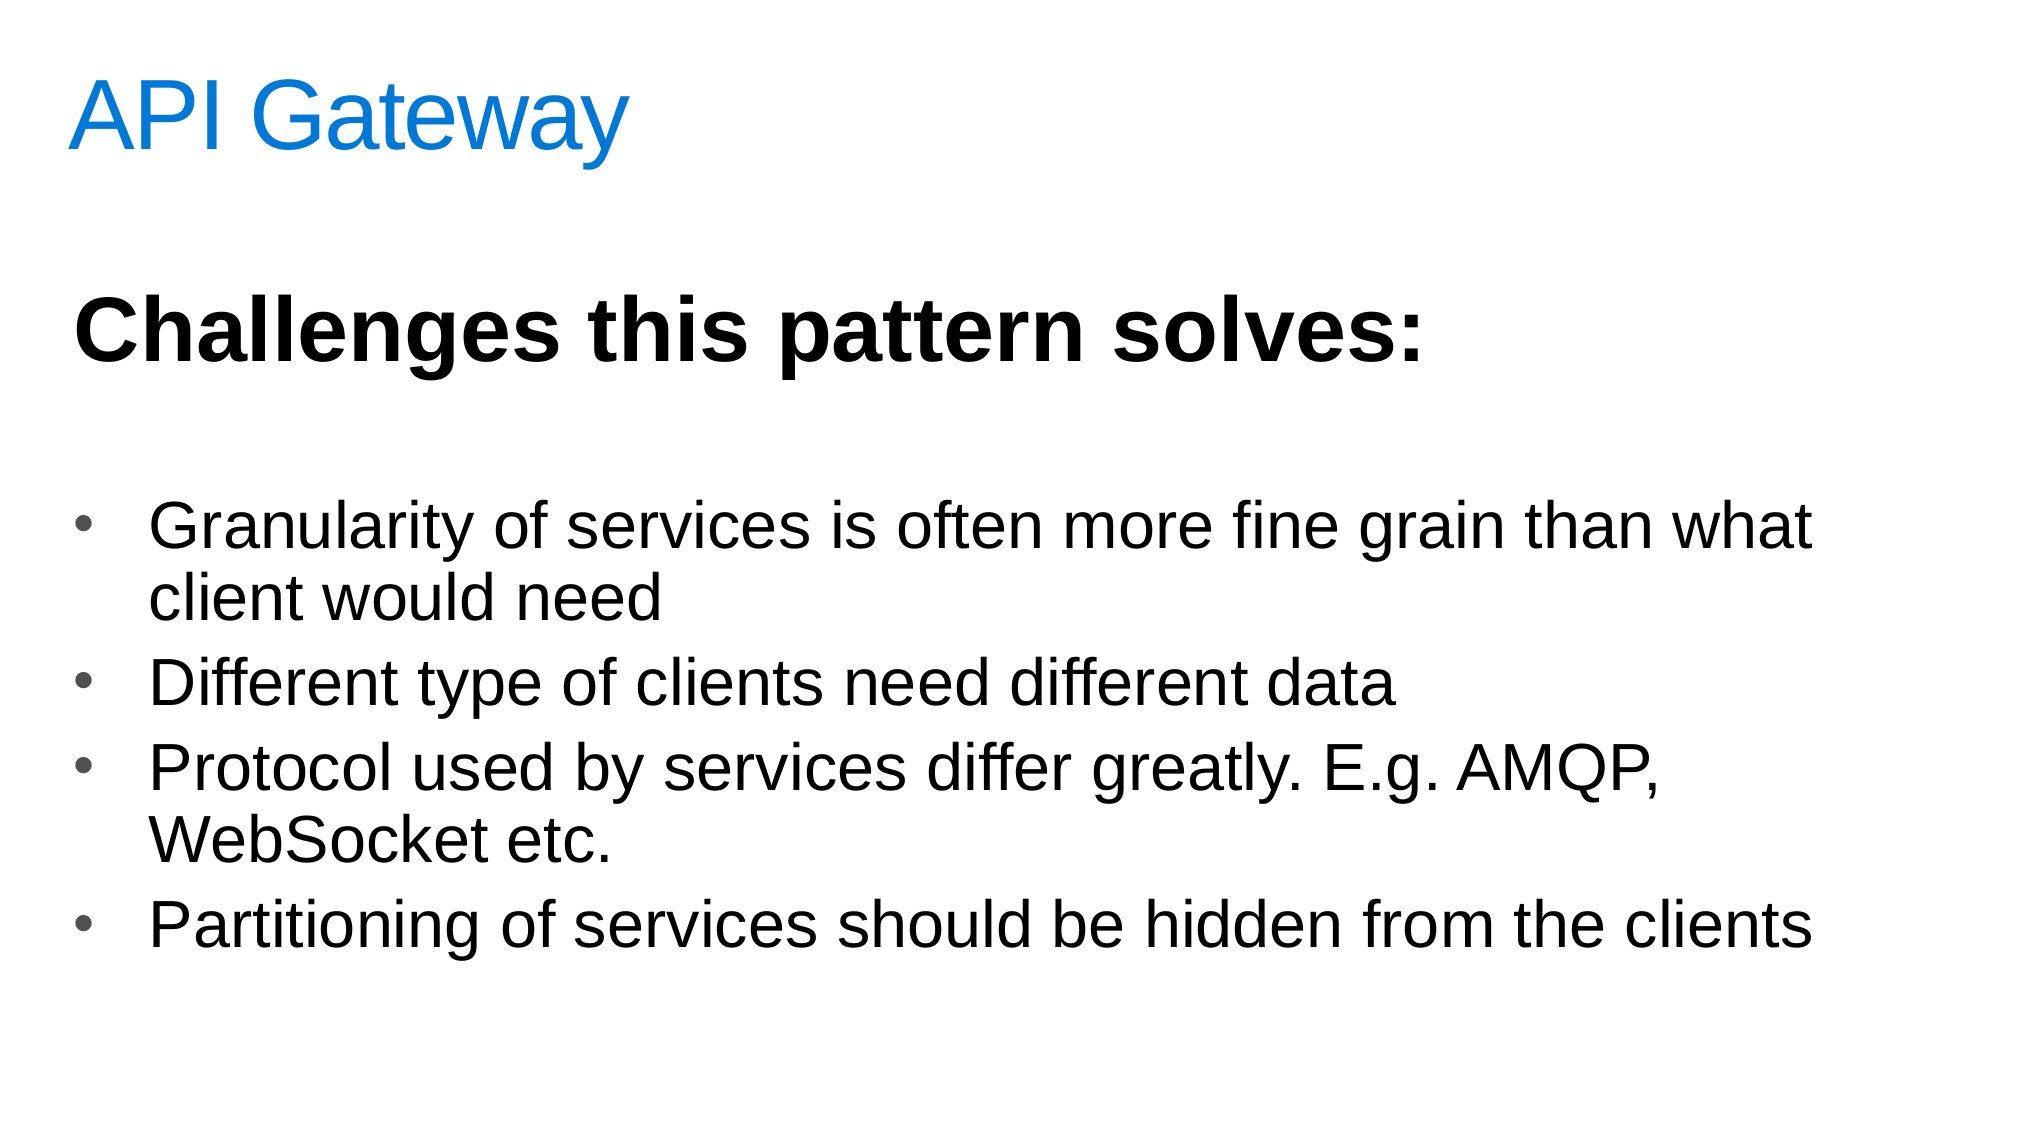

# API Gateway
Challenges this pattern solves:

Granularity of services is often more fine grain than what client would need
Different type of clients need different data
Protocol used by services differ greatly. E.g. AMQP, WebSocket etc.
Partitioning of services should be hidden from the clients